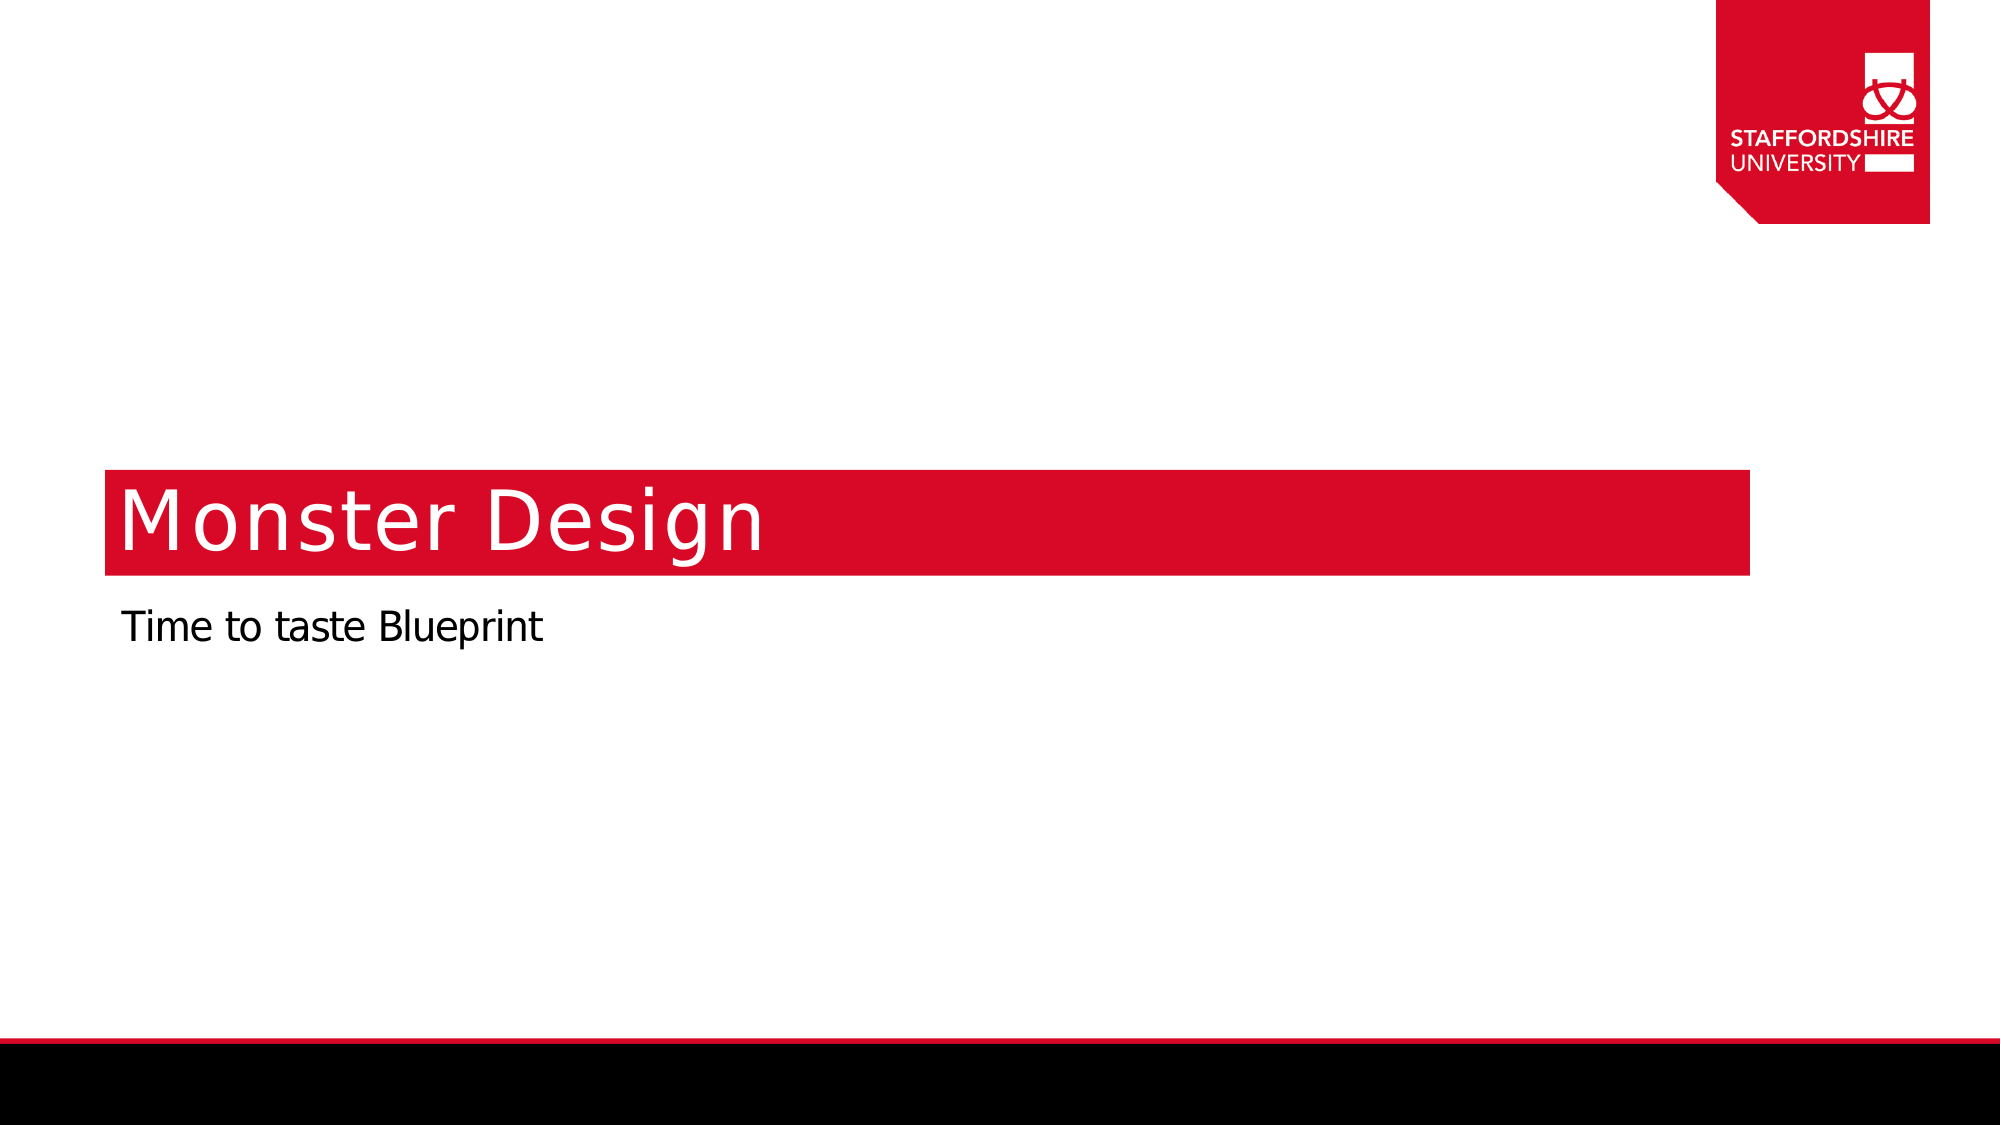

# Monster Design
Time to taste Blueprint